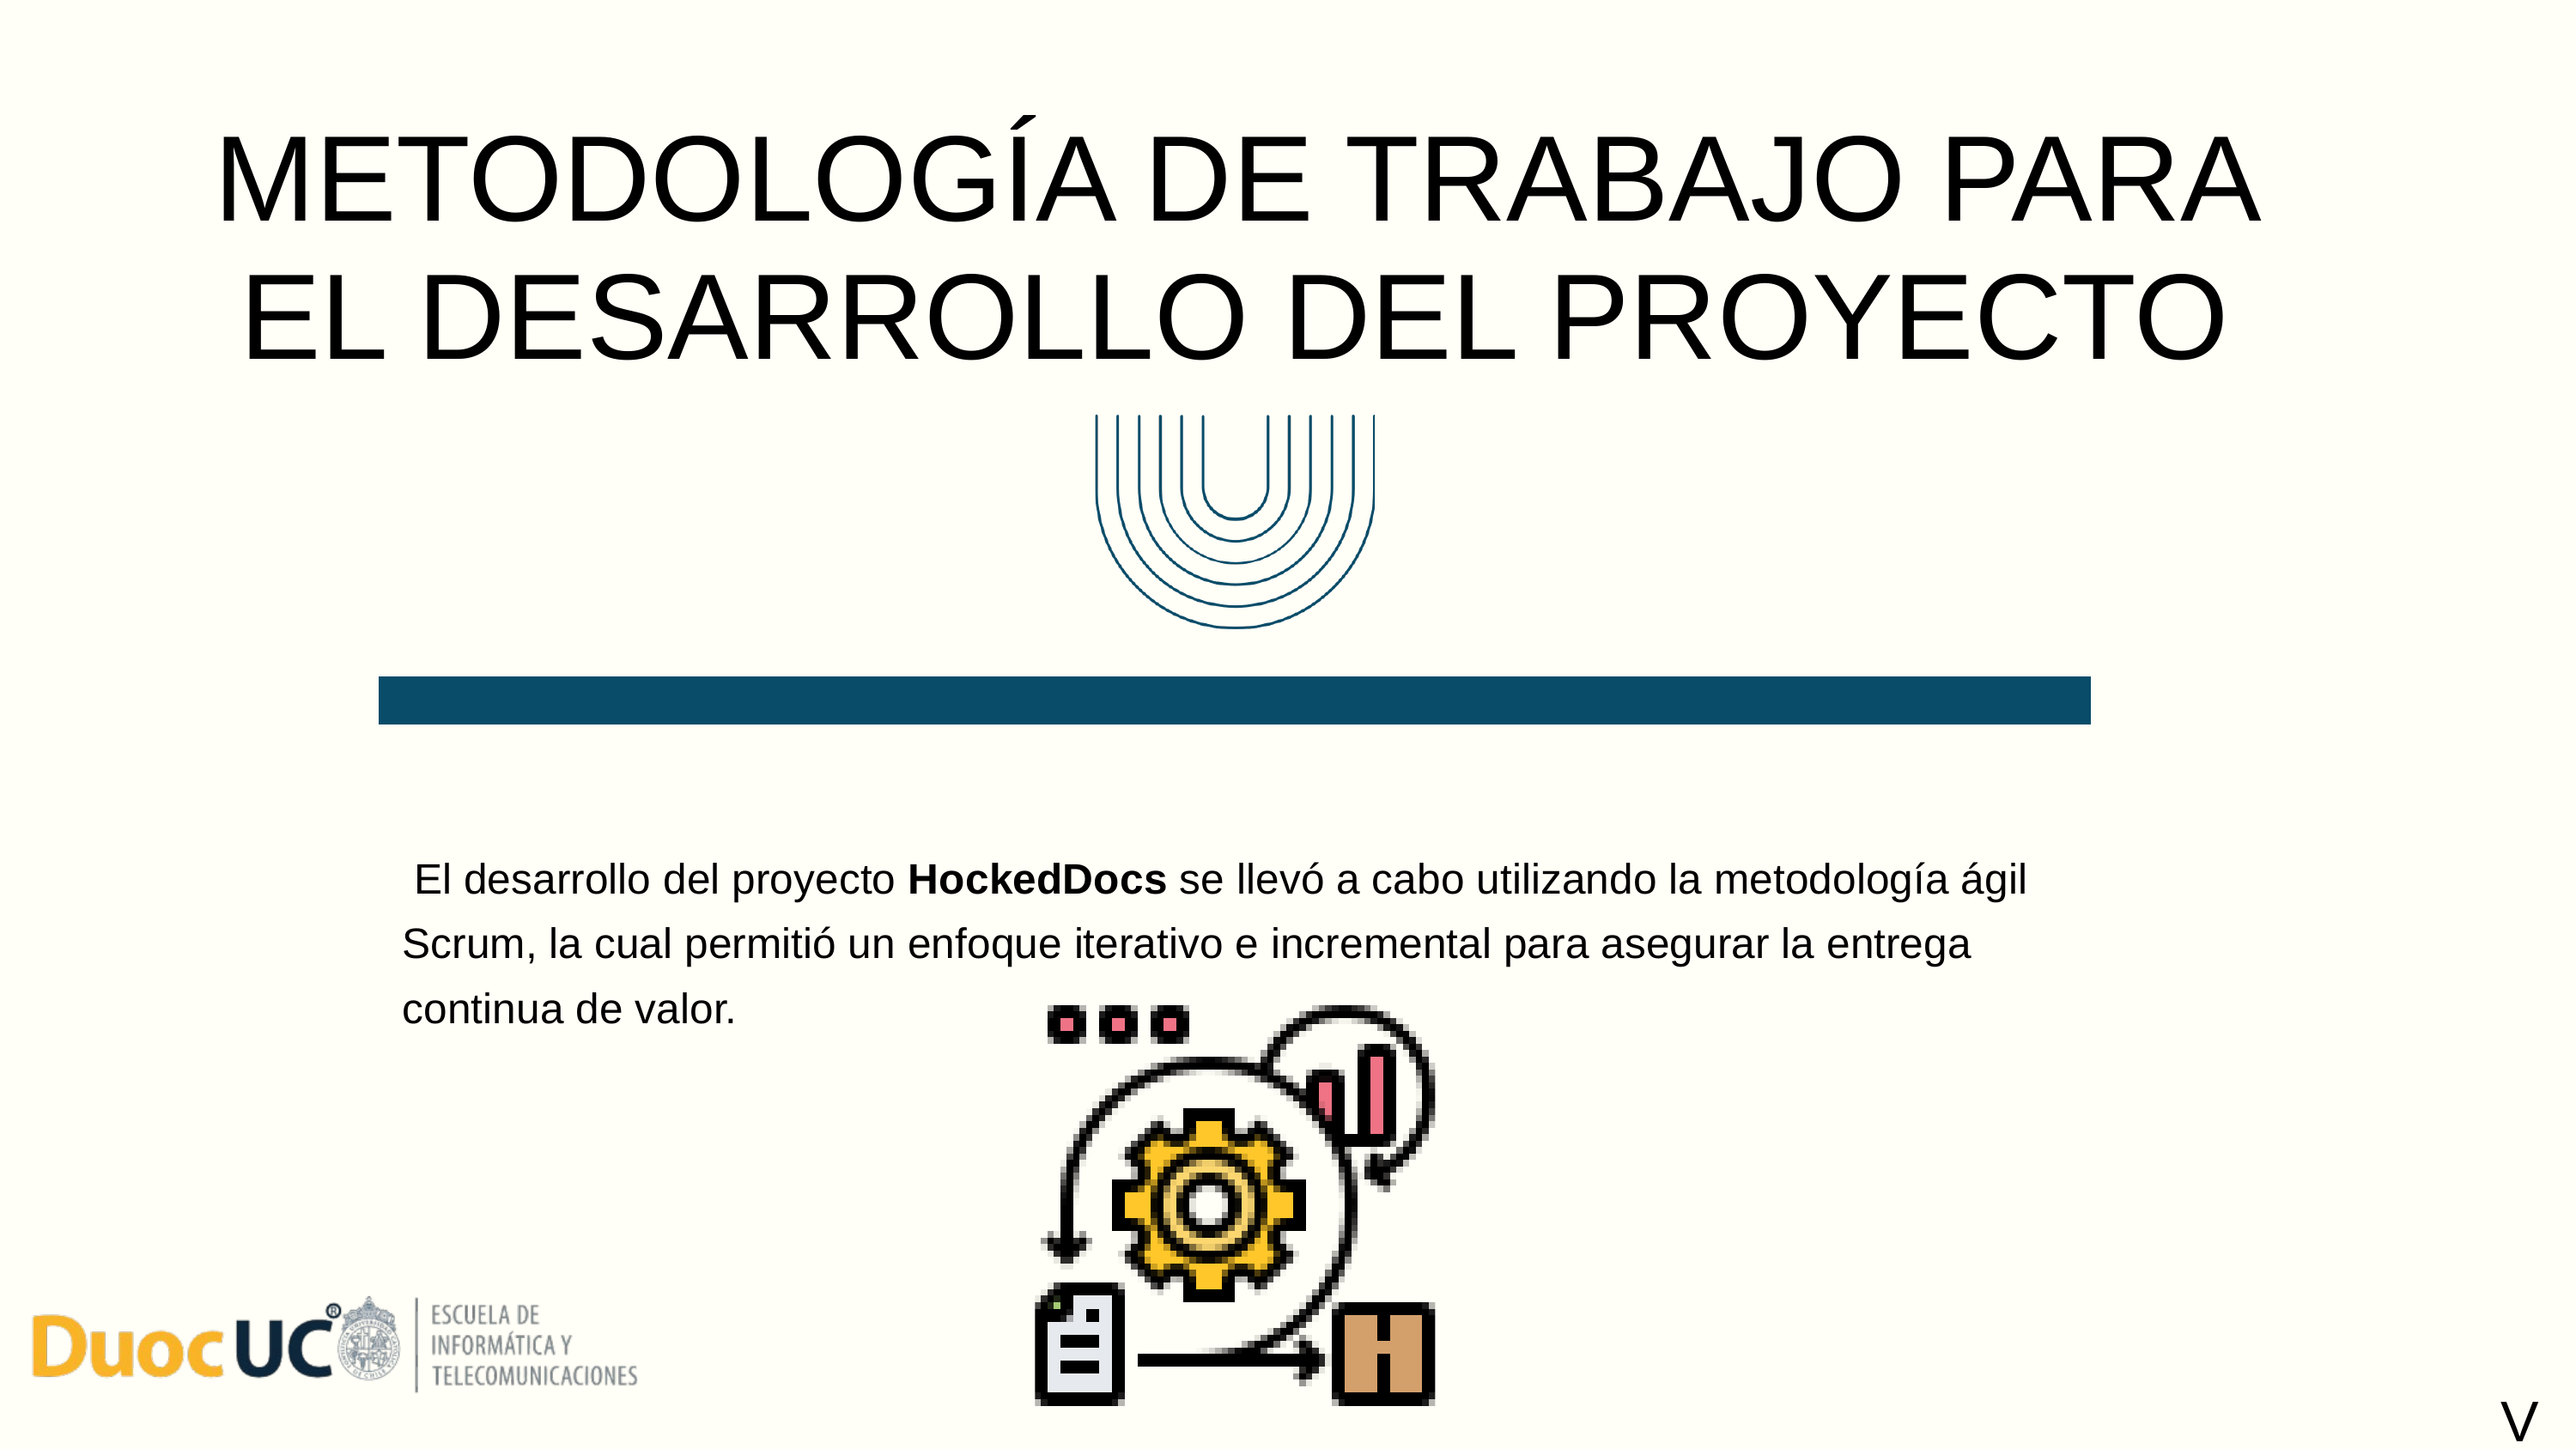

METODOLOGÍA DE TRABAJO PARA EL DESARROLLO DEL PROYECTO

 El desarrollo del proyecto HockedDocs se llevó a cabo utilizando la metodología ágil Scrum, la cual permitió un enfoque iterativo e incremental para asegurar la entrega continua de valor.

V